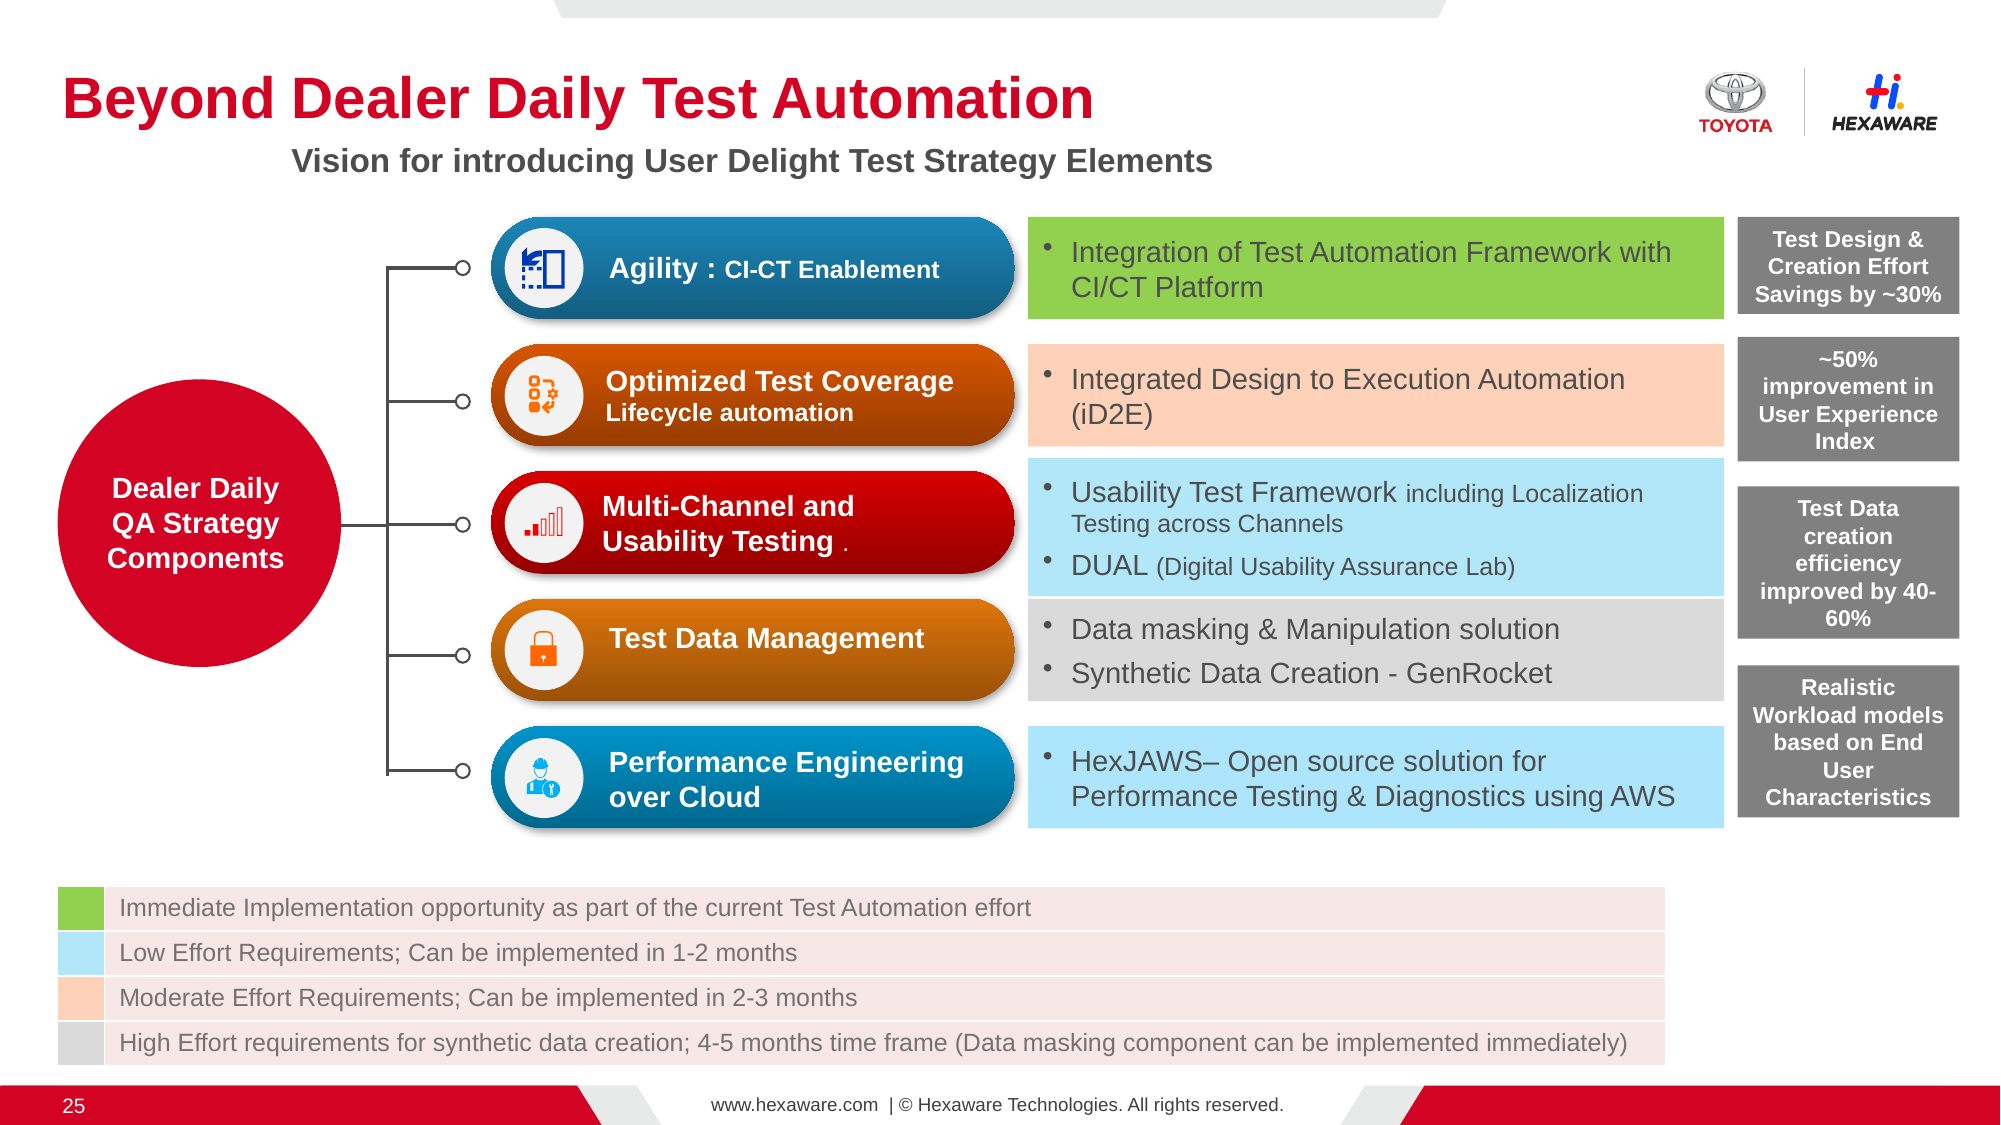

# Beyond Dealer Daily Test Automation
Vision for introducing User Delight Test Strategy Elements

Integration of Test Automation Framework with CI/CT Platform
Test Design & Creation Effort Savings by ~30%
~50% improvement in User Experience Index
Test Data creation efficiency improved by 40-60%
Realistic Workload models based on End User Characteristics

Agility : CI-CT Enablement

Integrated Design to Execution Automation (iD2E)
Optimized Test Coverage
Lifecycle automation

Dealer Daily QA Strategy Components

Usability Test Framework including Localization Testing across Channels
DUAL (Digital Usability Assurance Lab)

Multi-Channel and Usability Testing .

Data masking & Manipulation solution
Synthetic Data Creation - GenRocket

Test Data Management

HexJAWS– Open source solution for Performance Testing & Diagnostics using AWS
Performance Engineering over Cloud

|  | Immediate Implementation opportunity as part of the current Test Automation effort |
| --- | --- |
|  | Low Effort Requirements; Can be implemented in 1-2 months |
|  | Moderate Effort Requirements; Can be implemented in 2-3 months |
|  | High Effort requirements for synthetic data creation; 4-5 months time frame (Data masking component can be implemented immediately) |